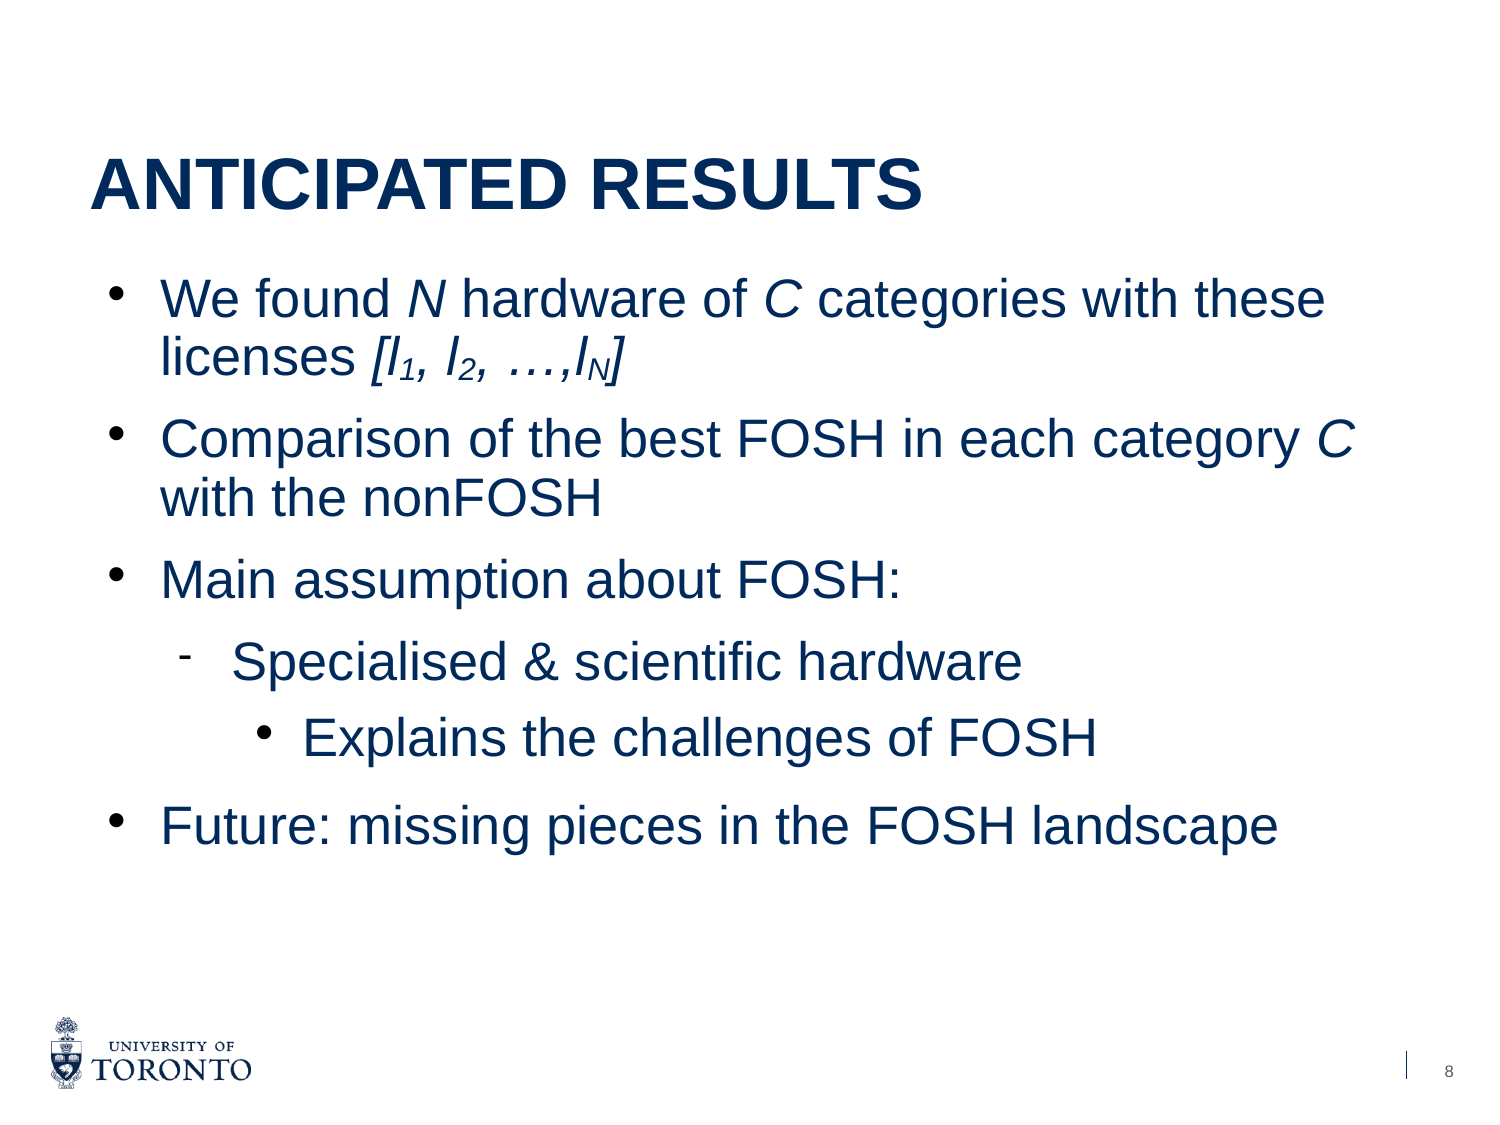

Anticipated Results
# We found N hardware of C categories with these licenses [l1, l2, …,lN]
Comparison of the best FOSH in each category C  with the nonFOSH
Main assumption about FOSH:
Specialised & scientific hardware
Explains the challenges of FOSH
Future: missing pieces in the FOSH landscape
8